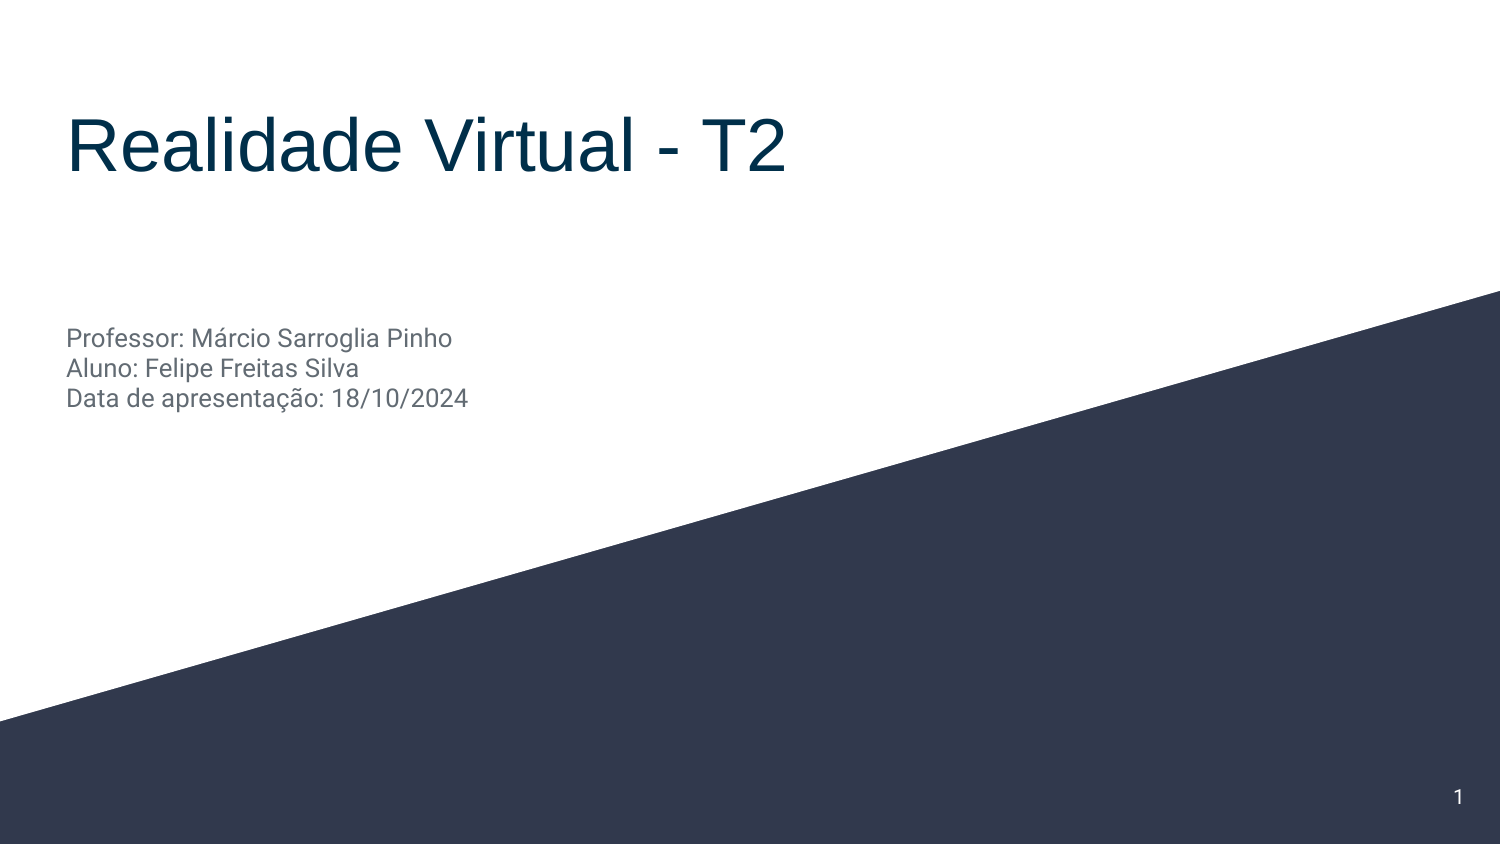

# Realidade Virtual - T2
Professor: Márcio Sarroglia Pinho
Aluno: Felipe Freitas Silva
Data de apresentação: 18/10/2024
1